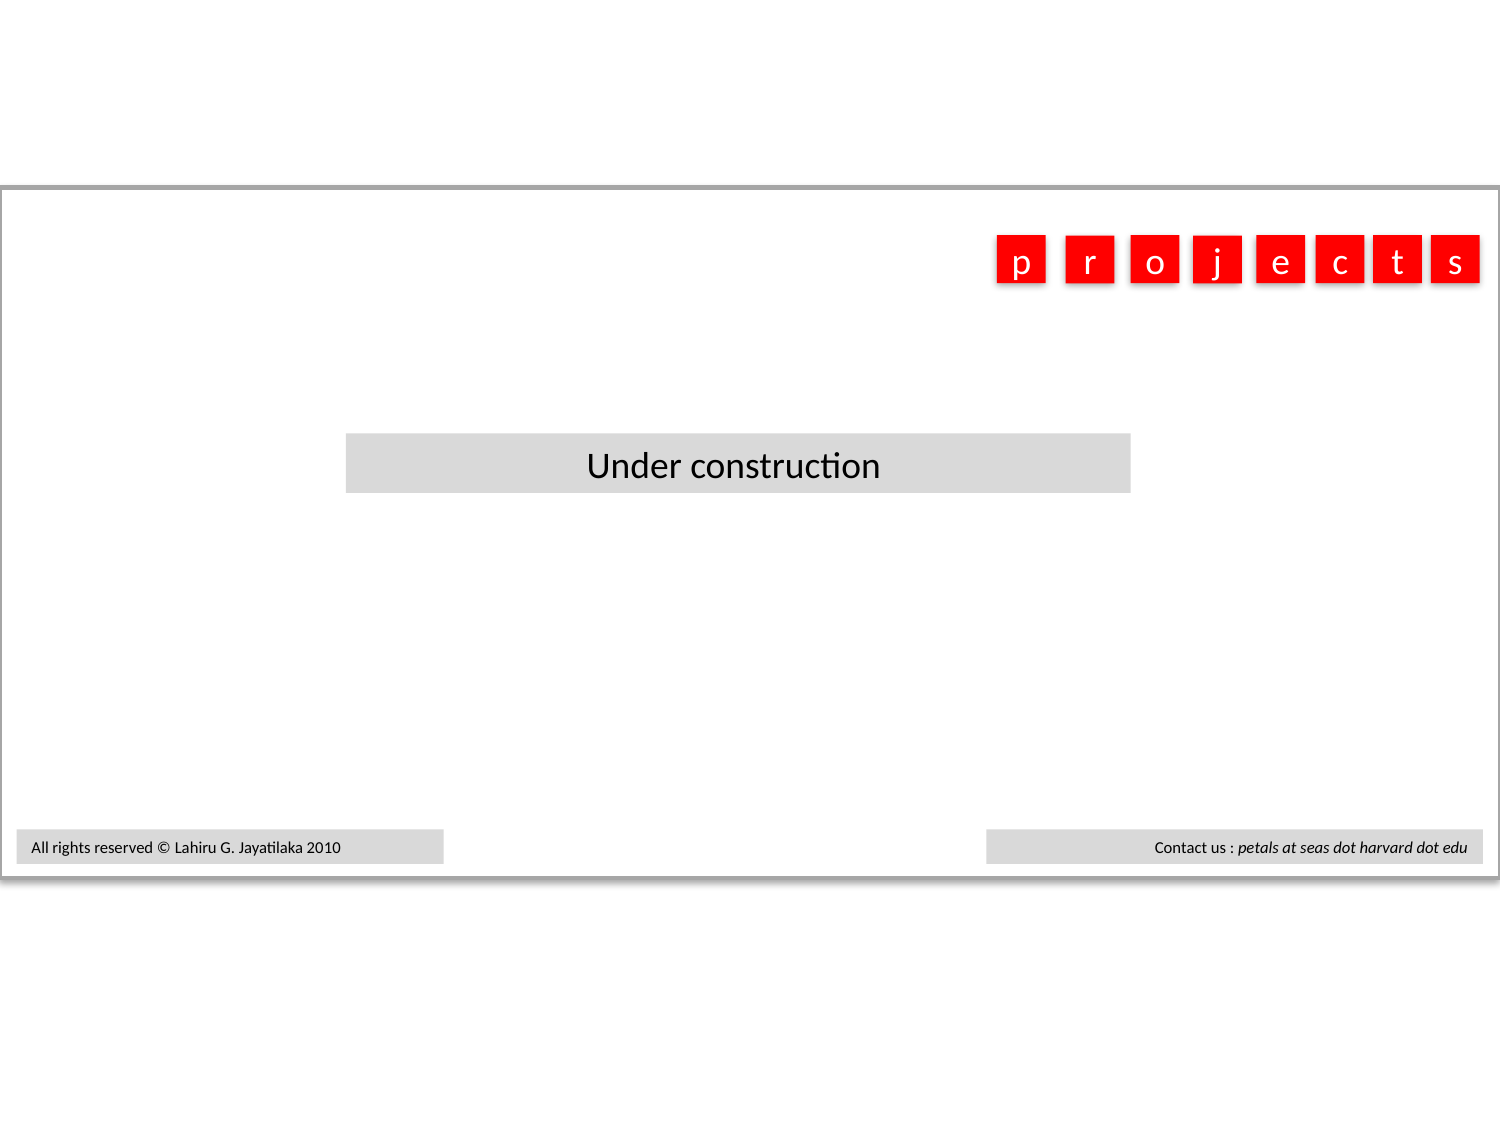

a
p
o
e
c
t
s
r
j
Under construction
All rights reserved © Lahiru G. Jayatilaka 2010
Contact us : petals at seas dot harvard dot edu